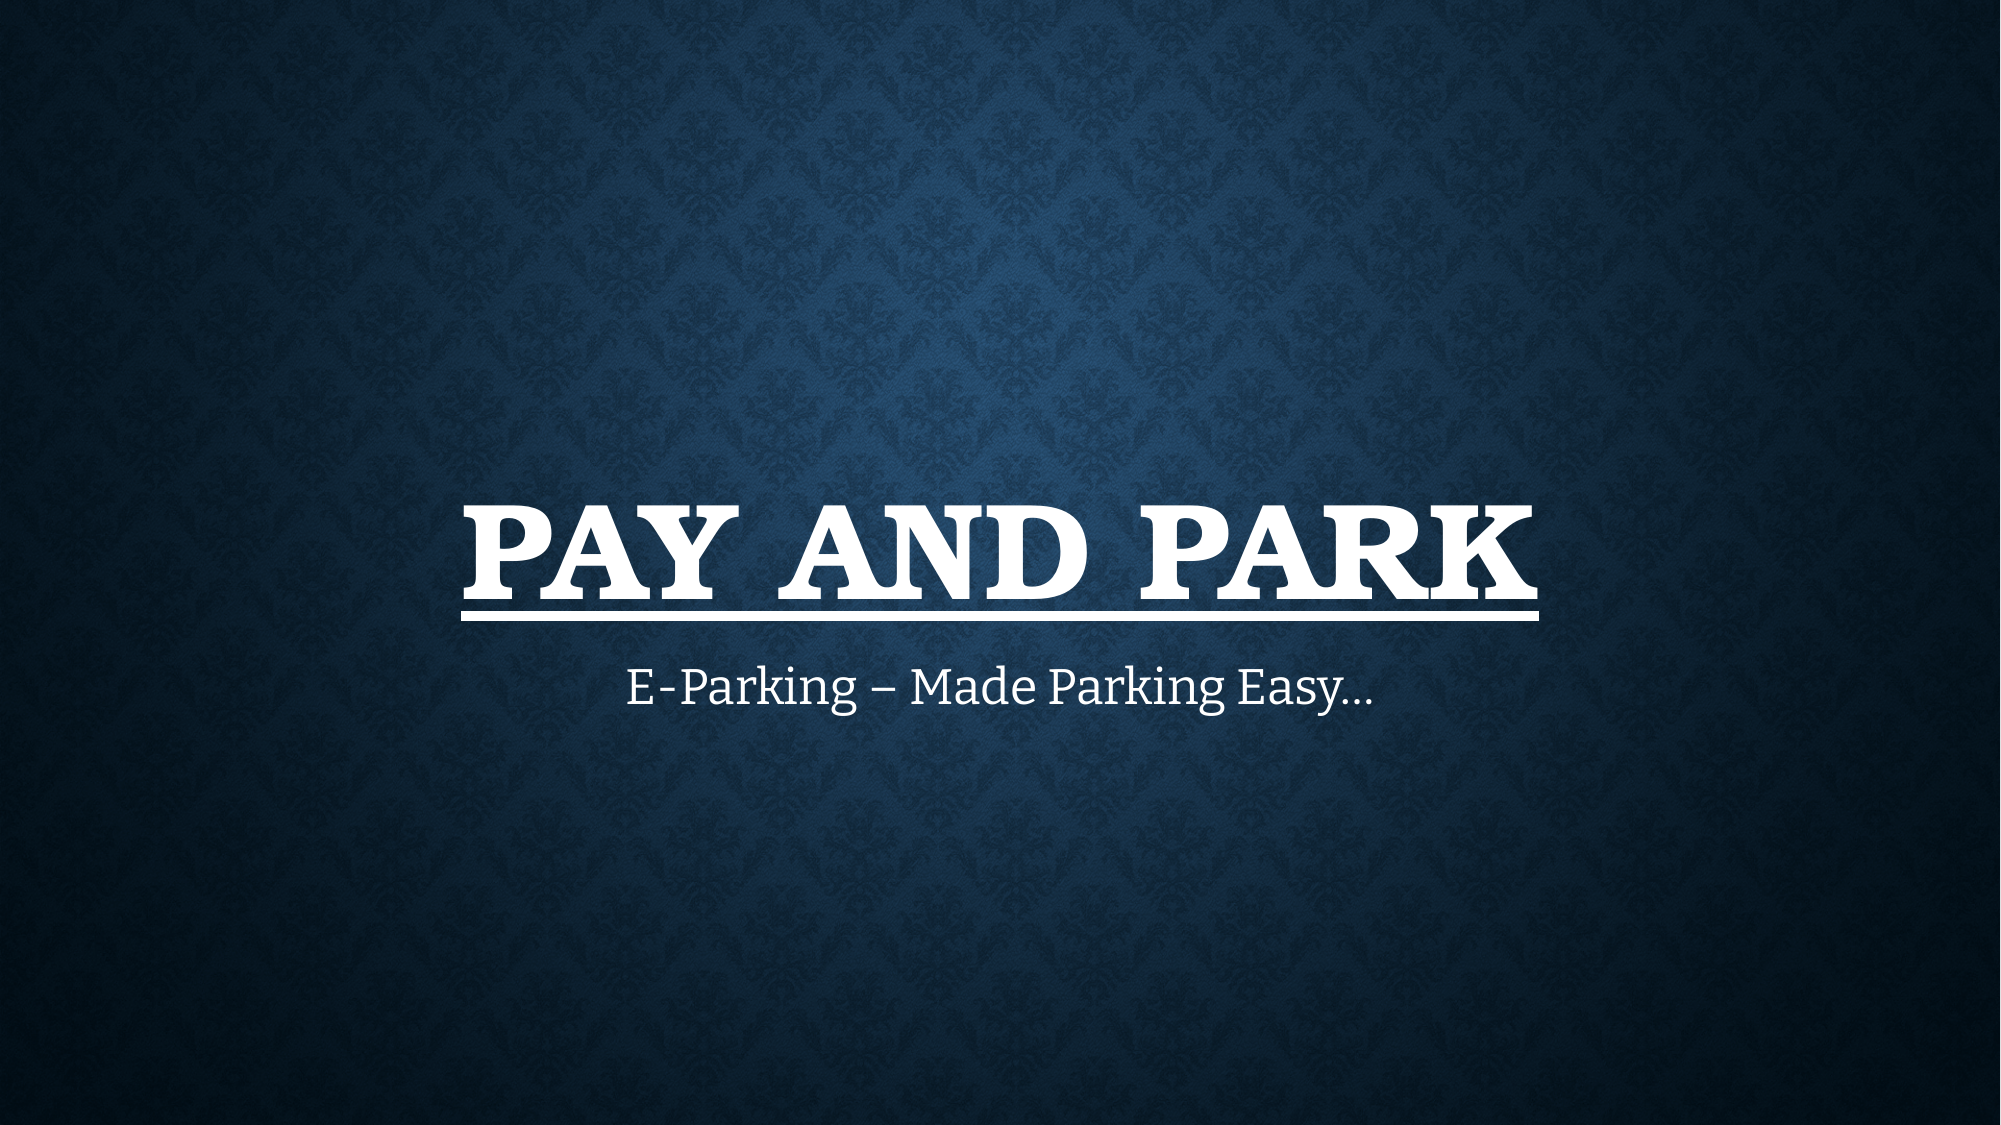

# Pay And Park
E-Parking – Made Parking Easy…